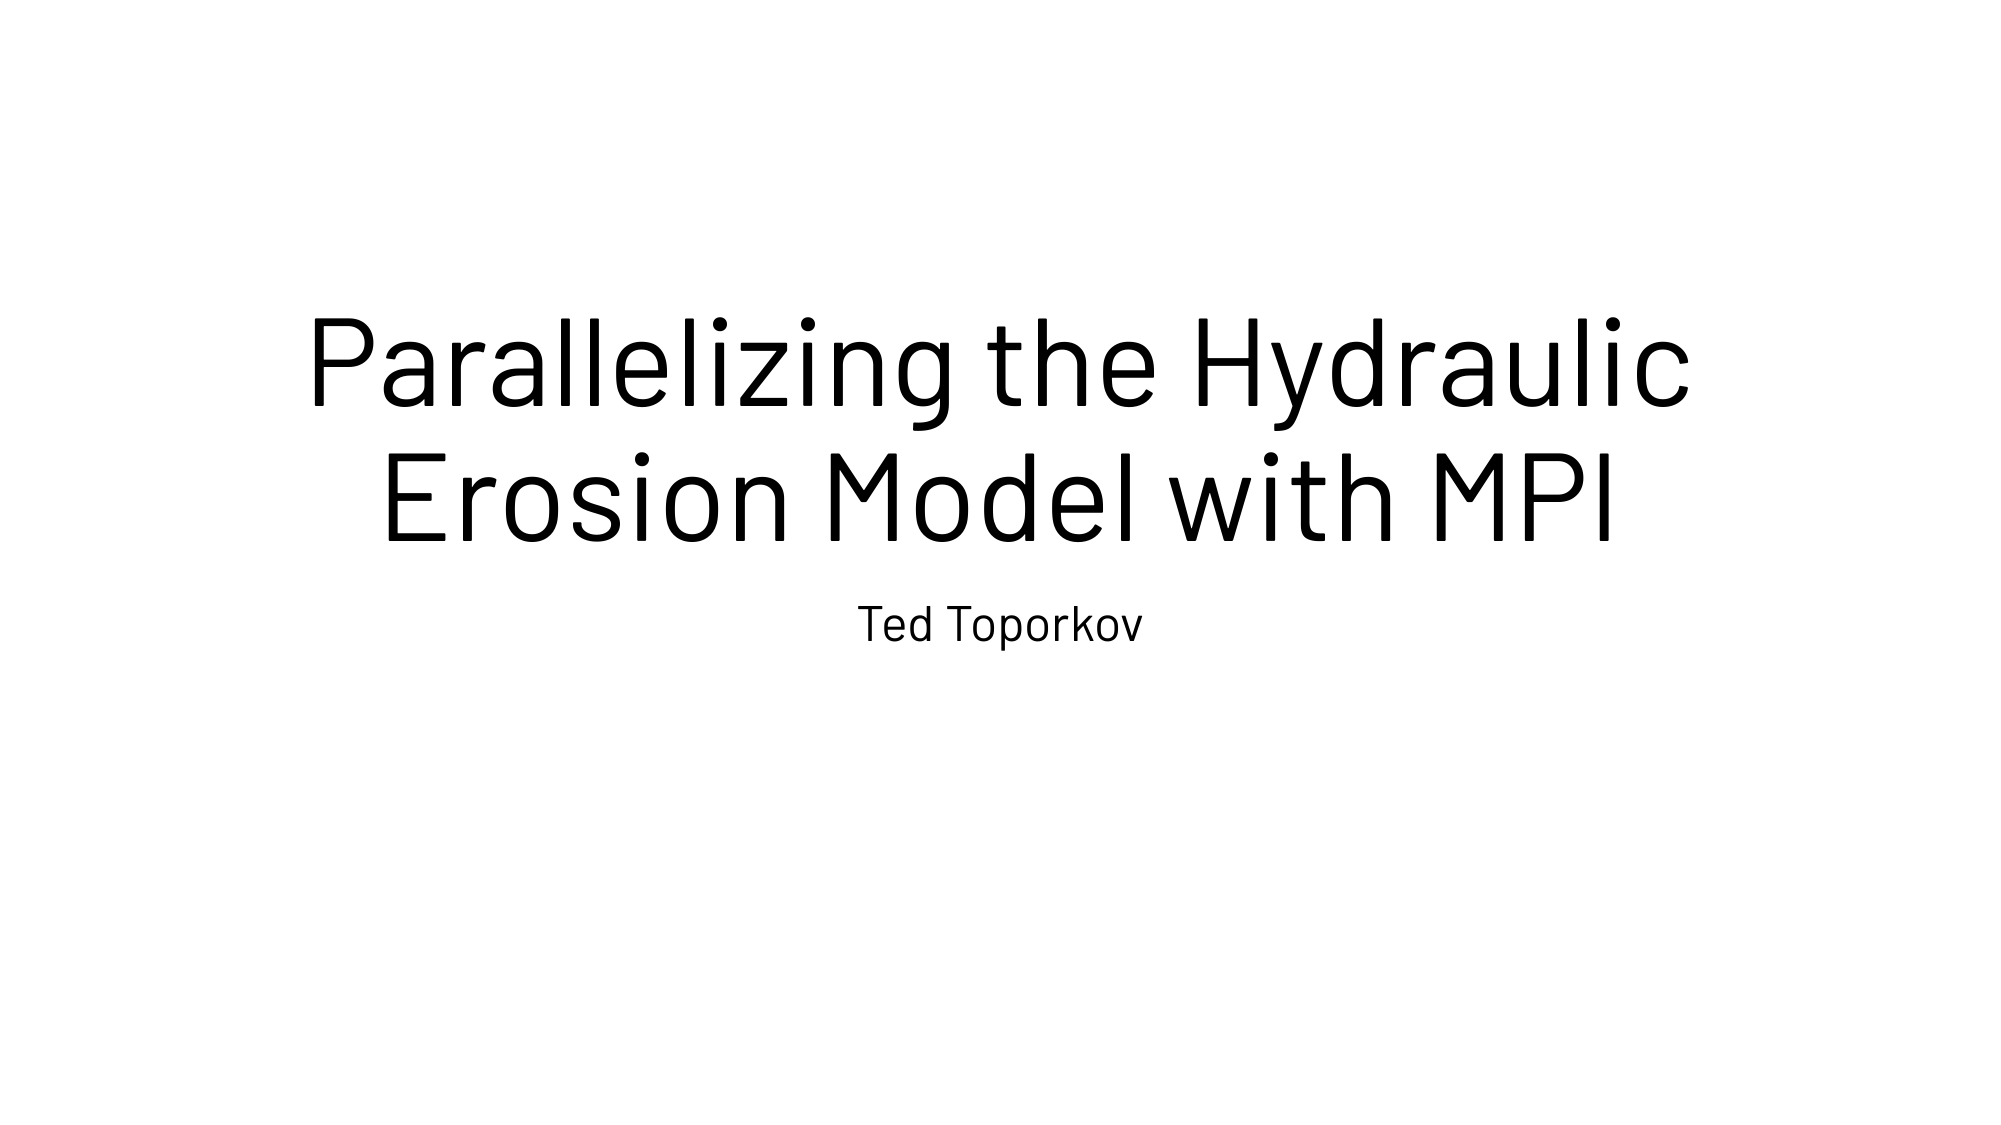

# Parallelizing the Hydraulic Erosion Model with MPI
Ted Toporkov